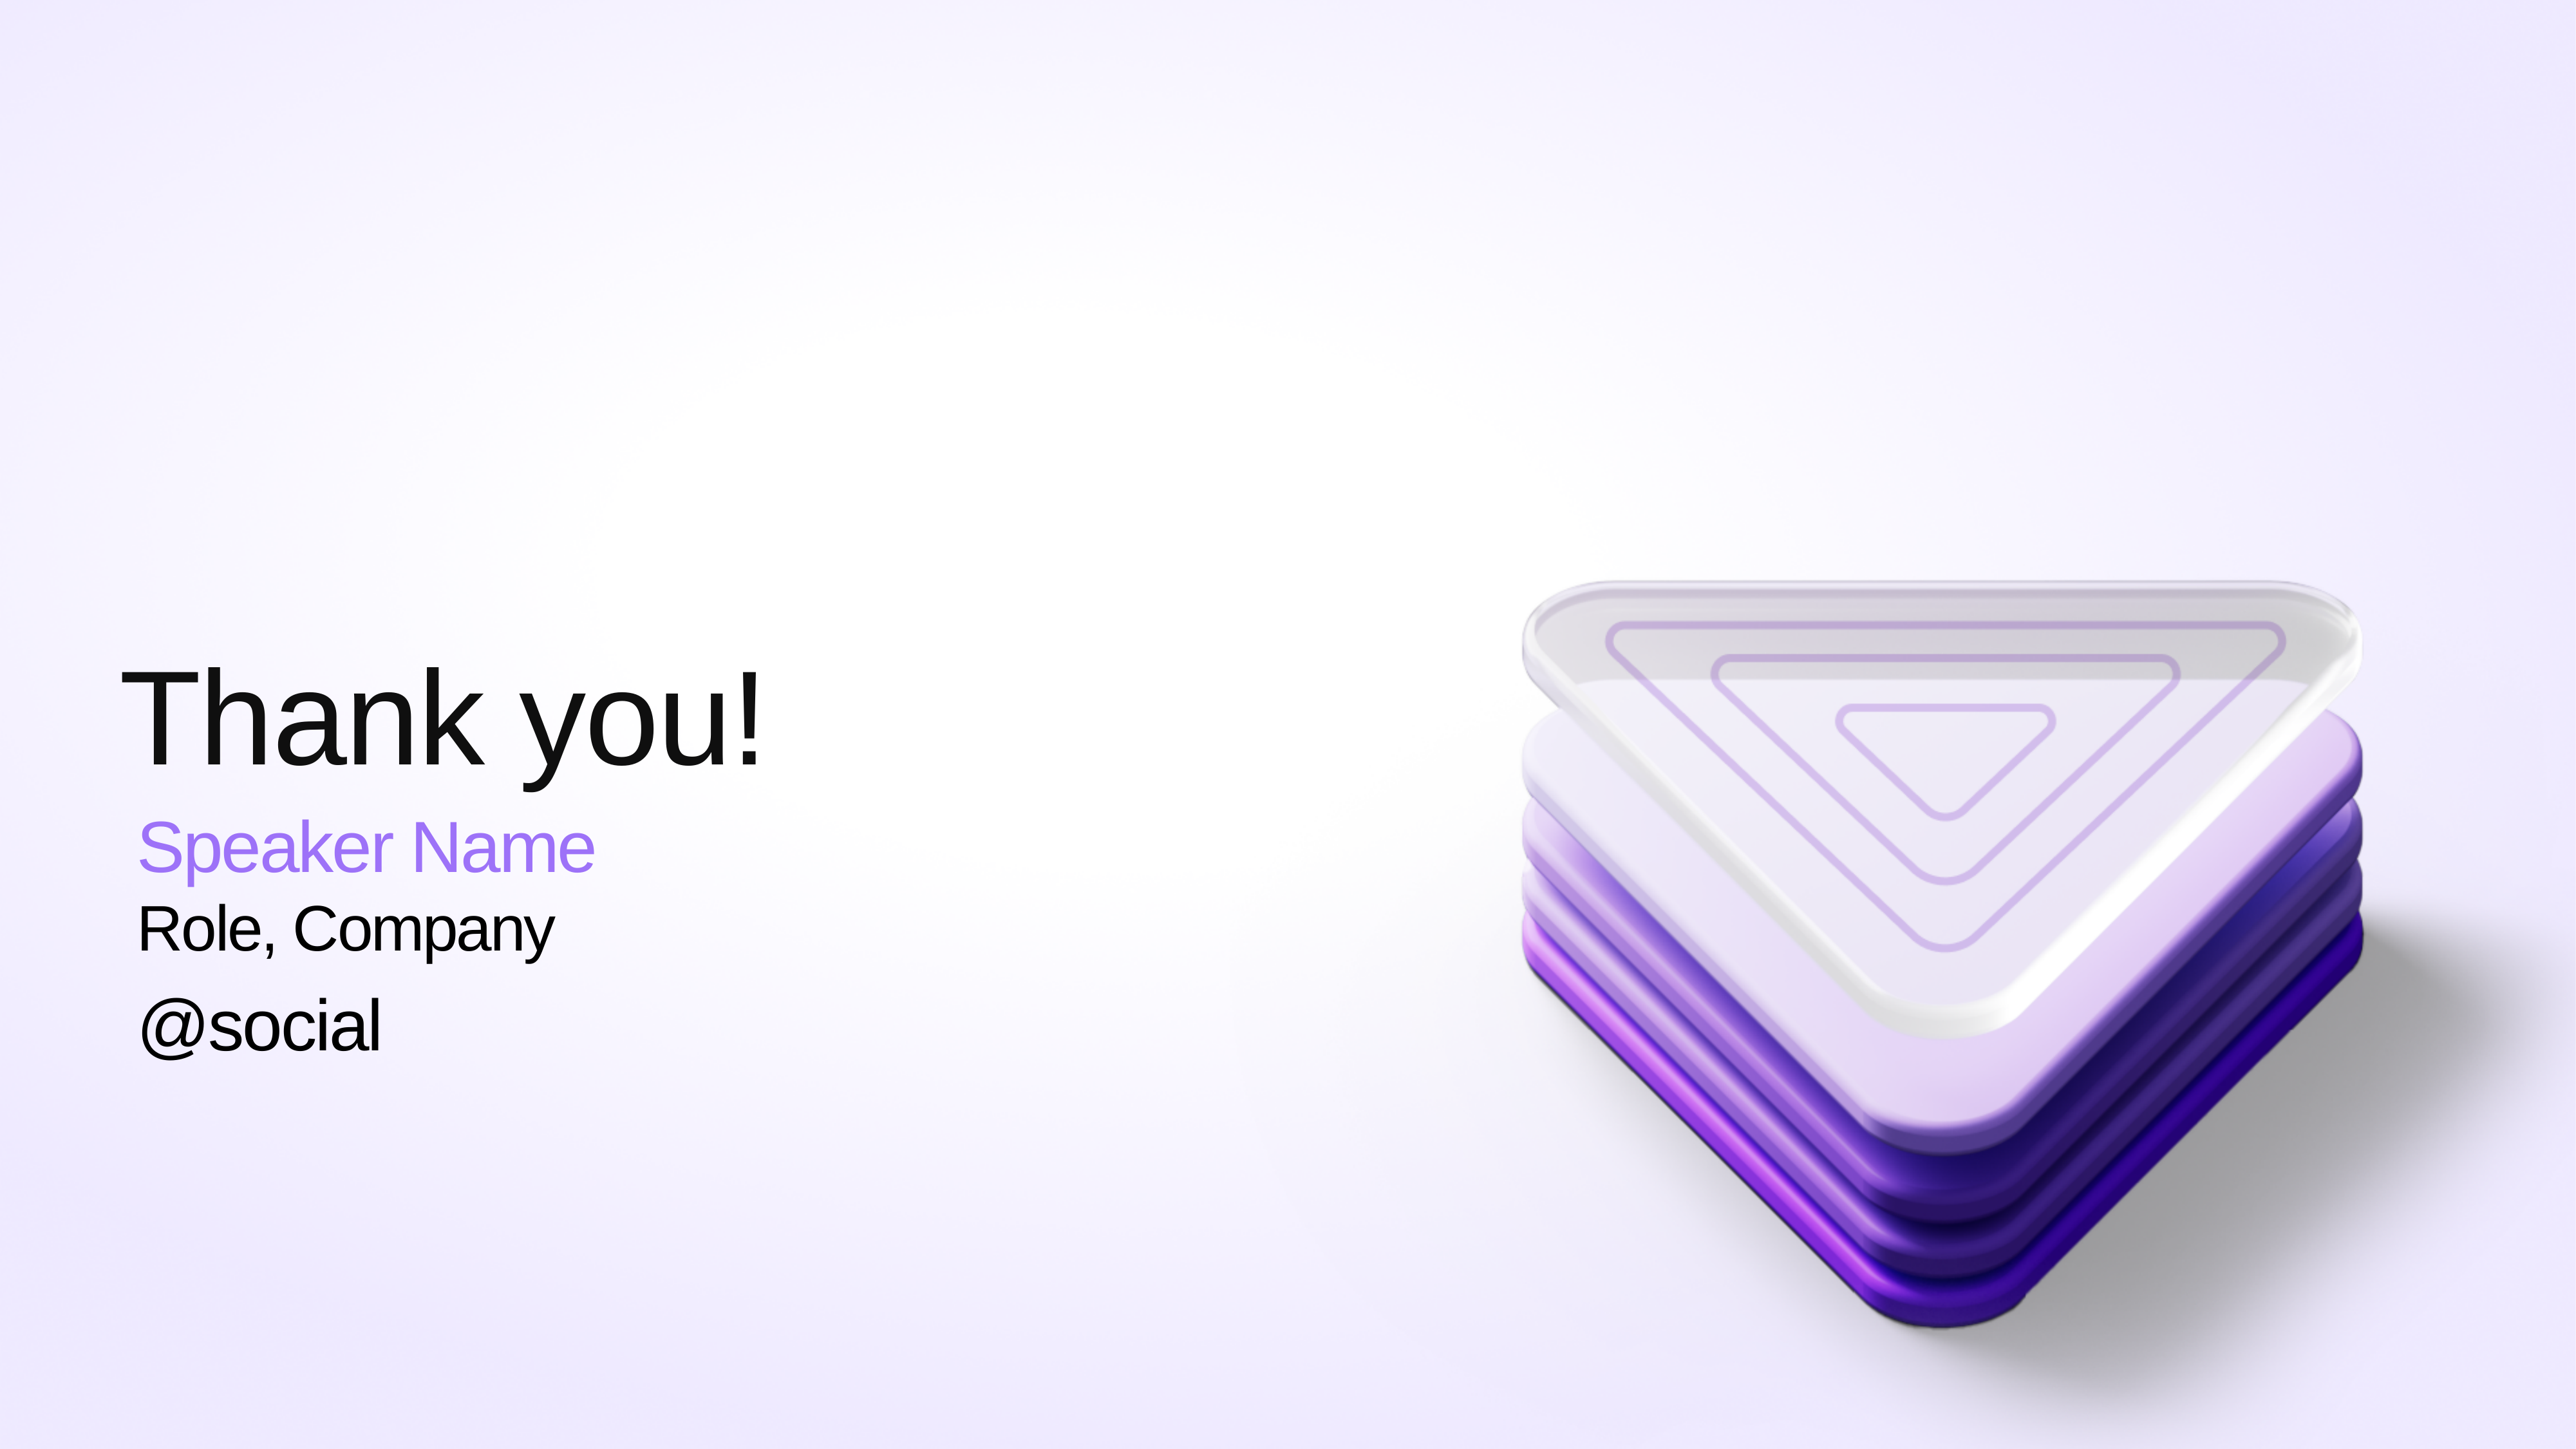

Thank you!
Speaker Name
Role, Company
@social